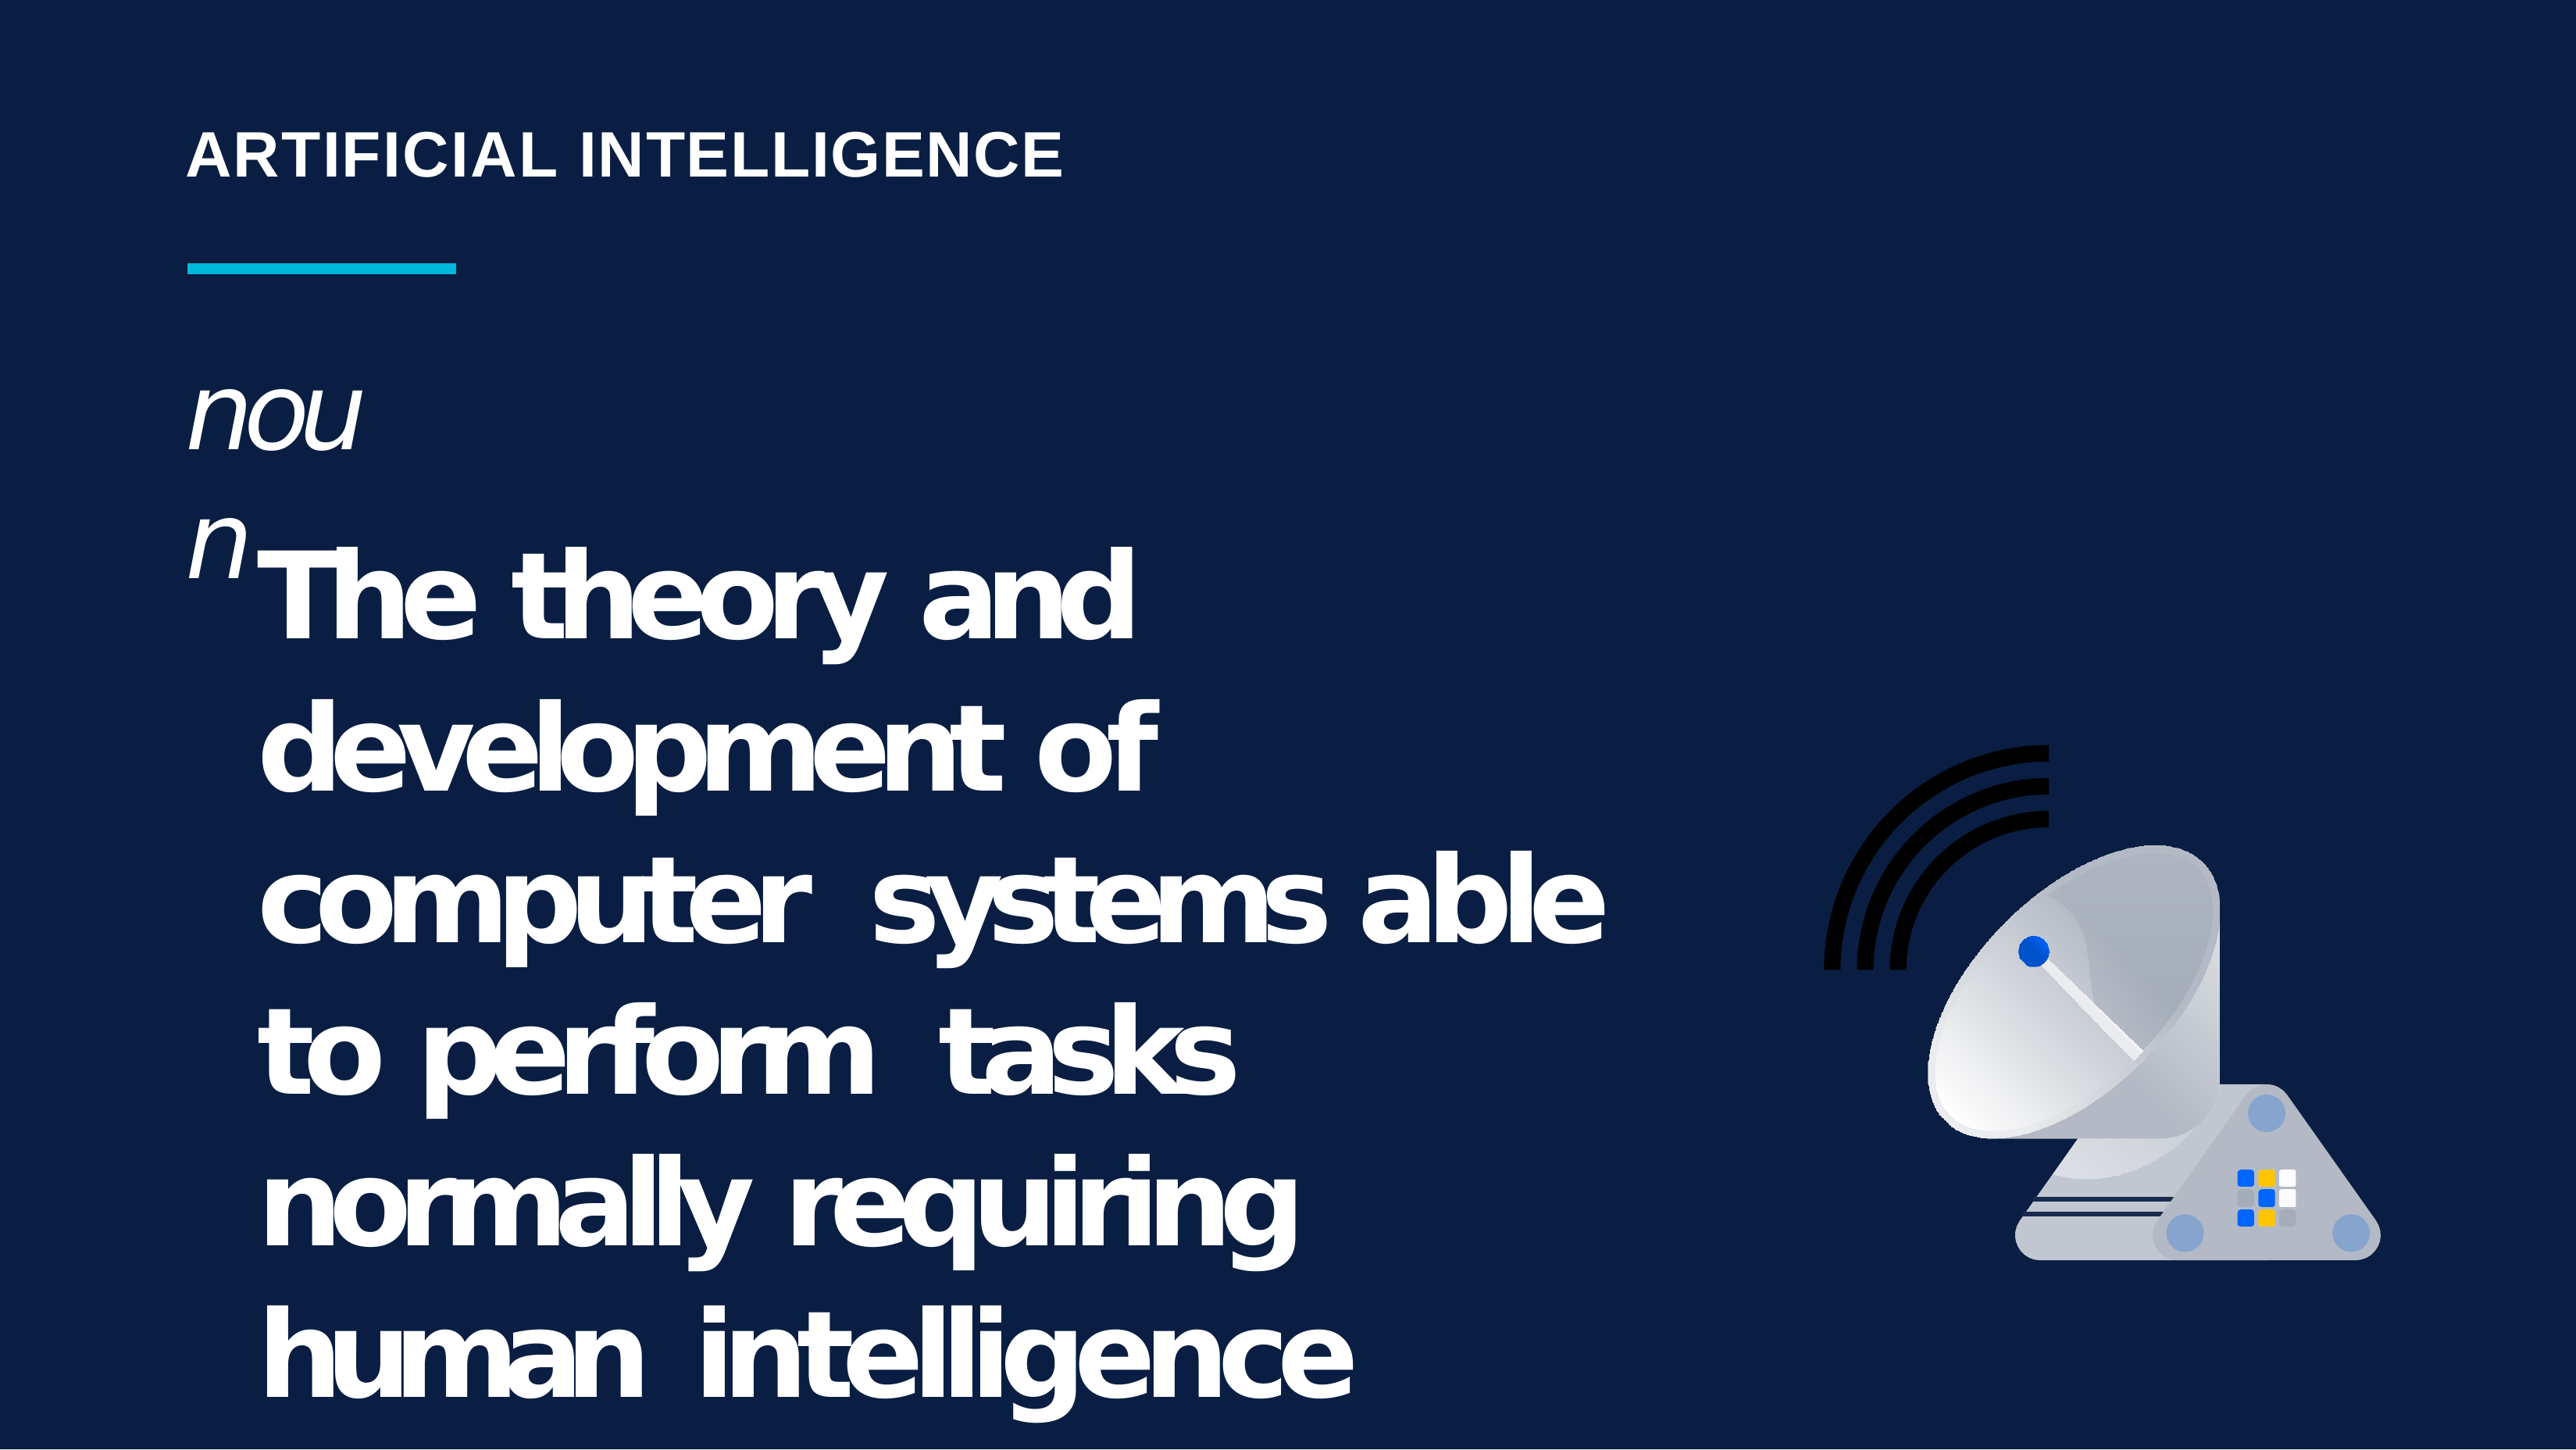

ARTIFICIAL INTELLIGENCE

# noun
The theory and  development of computer  systems able to perform  tasks normally requiring  human intelligence